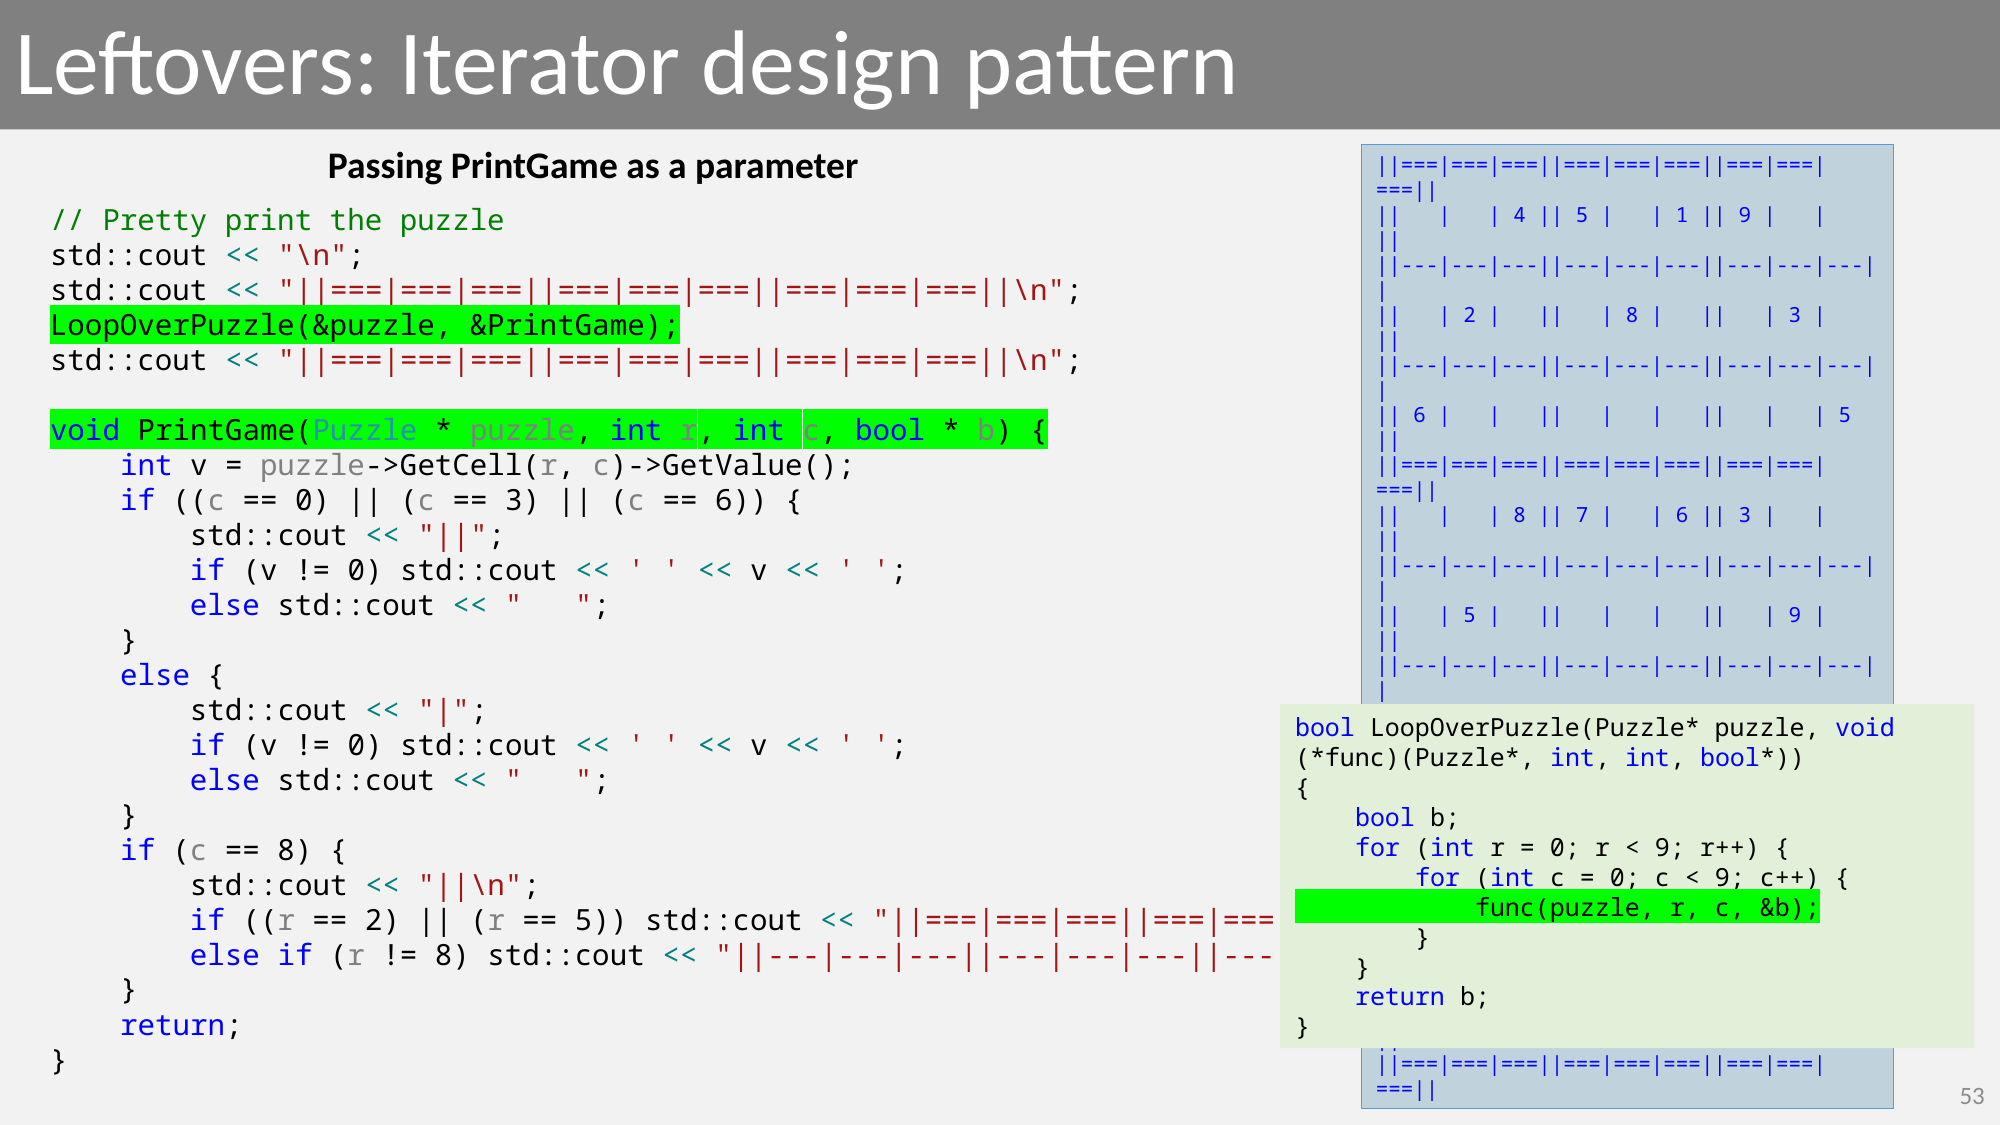

# Leftovers: Iterator design pattern
Passing PrintGame as a parameter
||===|===|===||===|===|===||===|===|===||
||   |   | 4 || 5 |   | 1 || 9 |   |   ||
||---|---|---||---|---|---||---|---|---||
||   | 2 |   ||   | 8 |   ||   | 3 |   ||
||---|---|---||---|---|---||---|---|---||
|| 6 |   |   ||   |   |   ||   |   | 5 ||
||===|===|===||===|===|===||===|===|===||
||   |   | 8 || 7 |   | 6 || 3 |   |   ||
||---|---|---||---|---|---||---|---|---||
||   | 5 |   ||   |   |   ||   | 9 |   ||
||---|---|---||---|---|---||---|---|---||
||   |   | 3 || 4 |   | 8 || 5 |   |   ||
||===|===|===||===|===|===||===|===|===||
|| 3 |   |   ||   |   |   ||   |   | 9 ||
||---|---|---||---|---|---||---|---|---||
||   | 8 |   ||   | 7 |   ||   | 6 |   ||
||---|---|---||---|---|---||---|---|---||
||   |   | 2 || 8 |   | 5 || 1 |   |   ||
||===|===|===||===|===|===||===|===|===||
// Pretty print the puzzle
std::cout << "\n";
std::cout << "||===|===|===||===|===|===||===|===|===||\n";
LoopOverPuzzle(&puzzle, &PrintGame);
std::cout << "||===|===|===||===|===|===||===|===|===||\n";

void PrintGame(Puzzle * puzzle, int r, int c, bool * b) {
    int v = puzzle->GetCell(r, c)->GetValue();
    if ((c == 0) || (c == 3) || (c == 6)) {
        std::cout << "||";
        if (v != 0) std::cout << ' ' << v << ' ';
        else std::cout << "   ";
    }
    else {
        std::cout << "|";
        if (v != 0) std::cout << ' ' << v << ' ';
        else std::cout << "   ";
    }
    if (c == 8) {
        std::cout << "||\n";
        if ((r == 2) || (r == 5)) std::cout << "||===|===|===||===|===|===||===|===|===||\n";
        else if (r != 8) std::cout << "||---|---|---||---|---|---||---|---|---||\n";
    }
    return;
}
bool LoopOverPuzzle(Puzzle* puzzle, void (*func)(Puzzle*, int, int, bool*))
{
    bool b;
    for (int r = 0; r < 9; r++) {
        for (int c = 0; c < 9; c++) {
            func(puzzle, r, c, &b);
        }
    }
    return b;
}
53